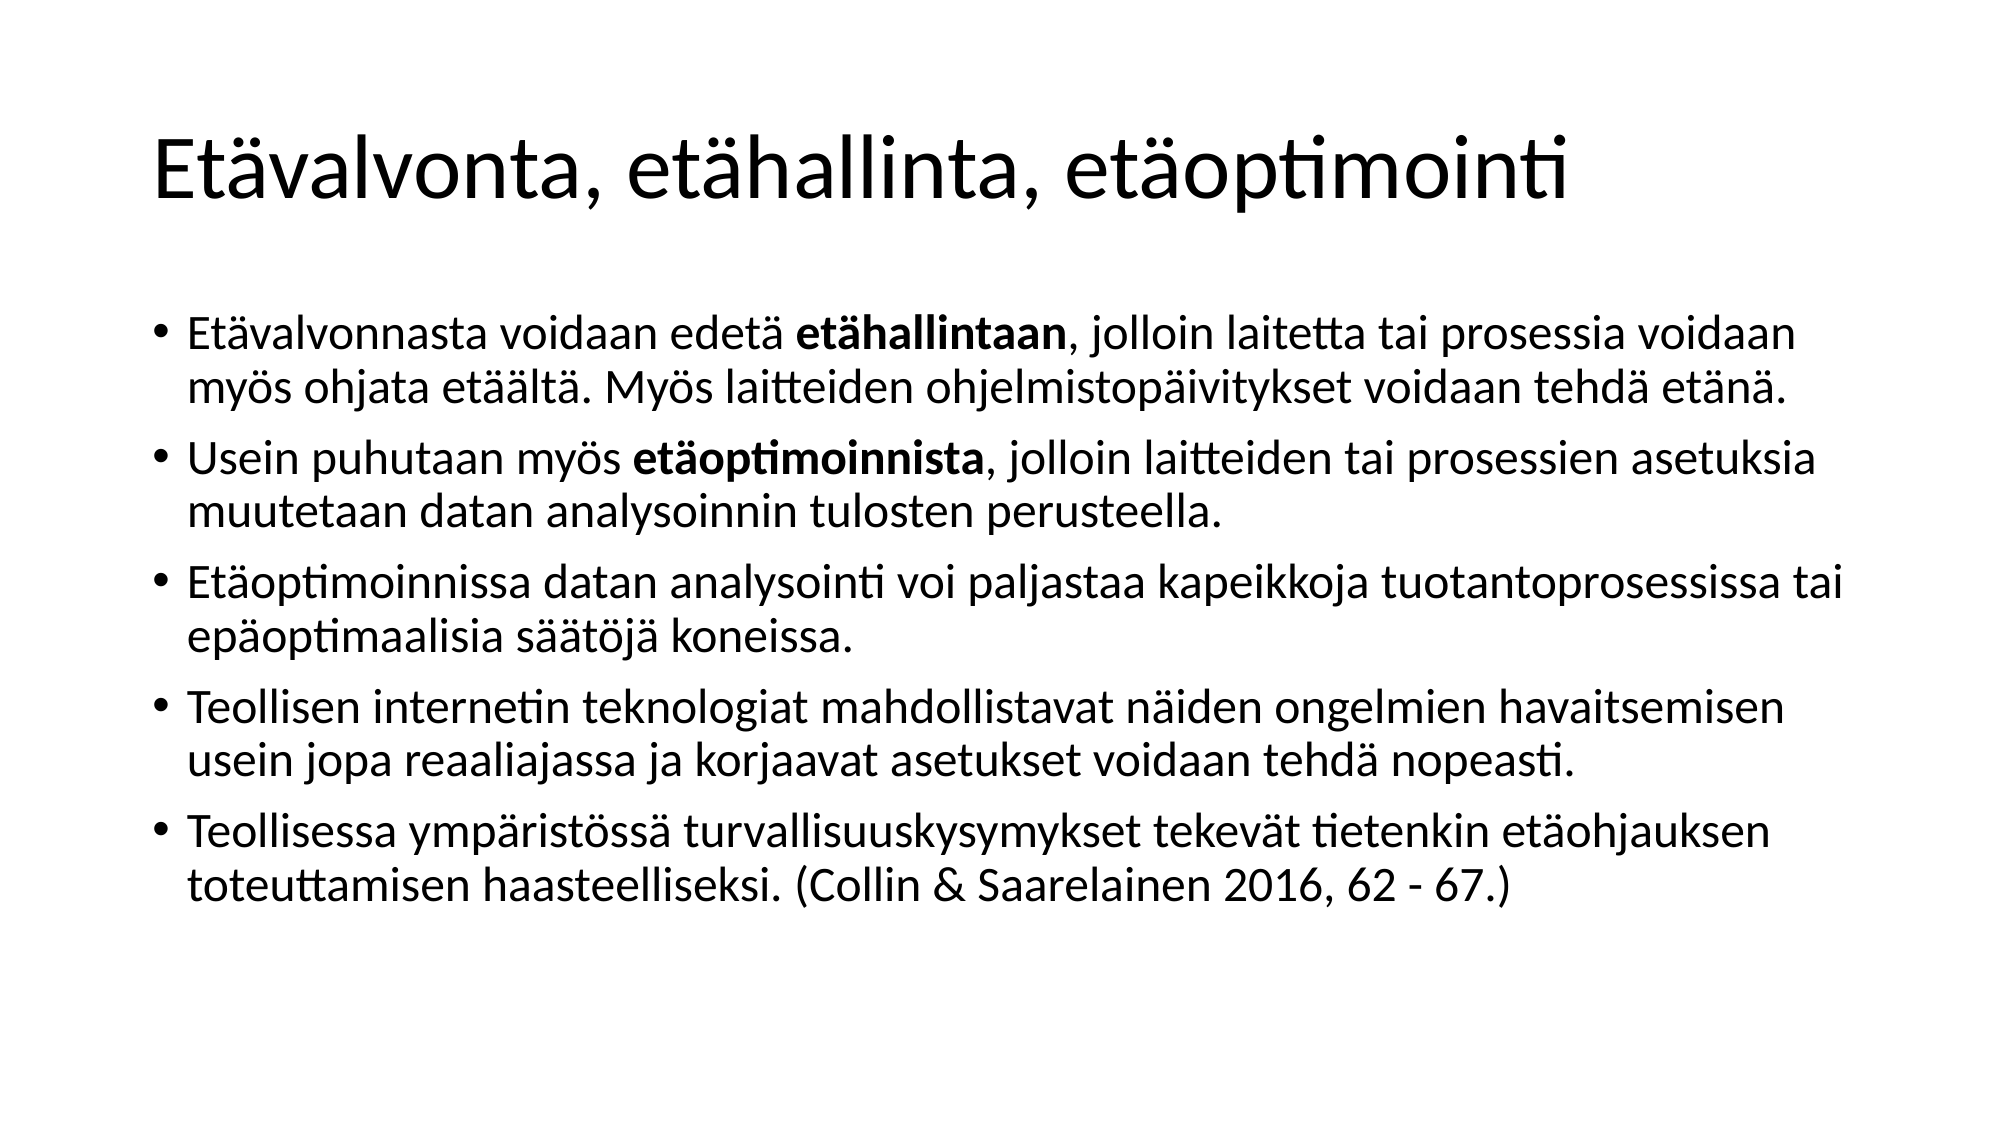

# Etävalvonta, etähallinta, etäoptimointi
Etävalvonnasta voidaan edetä etähallintaan, jolloin laitetta tai prosessia voidaan myös ohjata etäältä. Myös laitteiden ohjelmistopäivitykset voidaan tehdä etänä.
Usein puhutaan myös etäoptimoinnista, jolloin laitteiden tai prosessien asetuksia muutetaan datan analysoinnin tulosten perusteella.
Etäoptimoinnissa datan analysointi voi paljastaa kapeikkoja tuotantoprosessissa tai epäoptimaalisia säätöjä koneissa.
Teollisen internetin teknologiat mahdollistavat näiden ongelmien havaitsemisen usein jopa reaaliajassa ja korjaavat asetukset voidaan tehdä nopeasti.
Teollisessa ympäristössä turvallisuus­kysymykset tekevät tietenkin etäohjauksen toteuttamisen haasteelliseksi. (Collin & Saarelainen 2016, 62 - 67.)